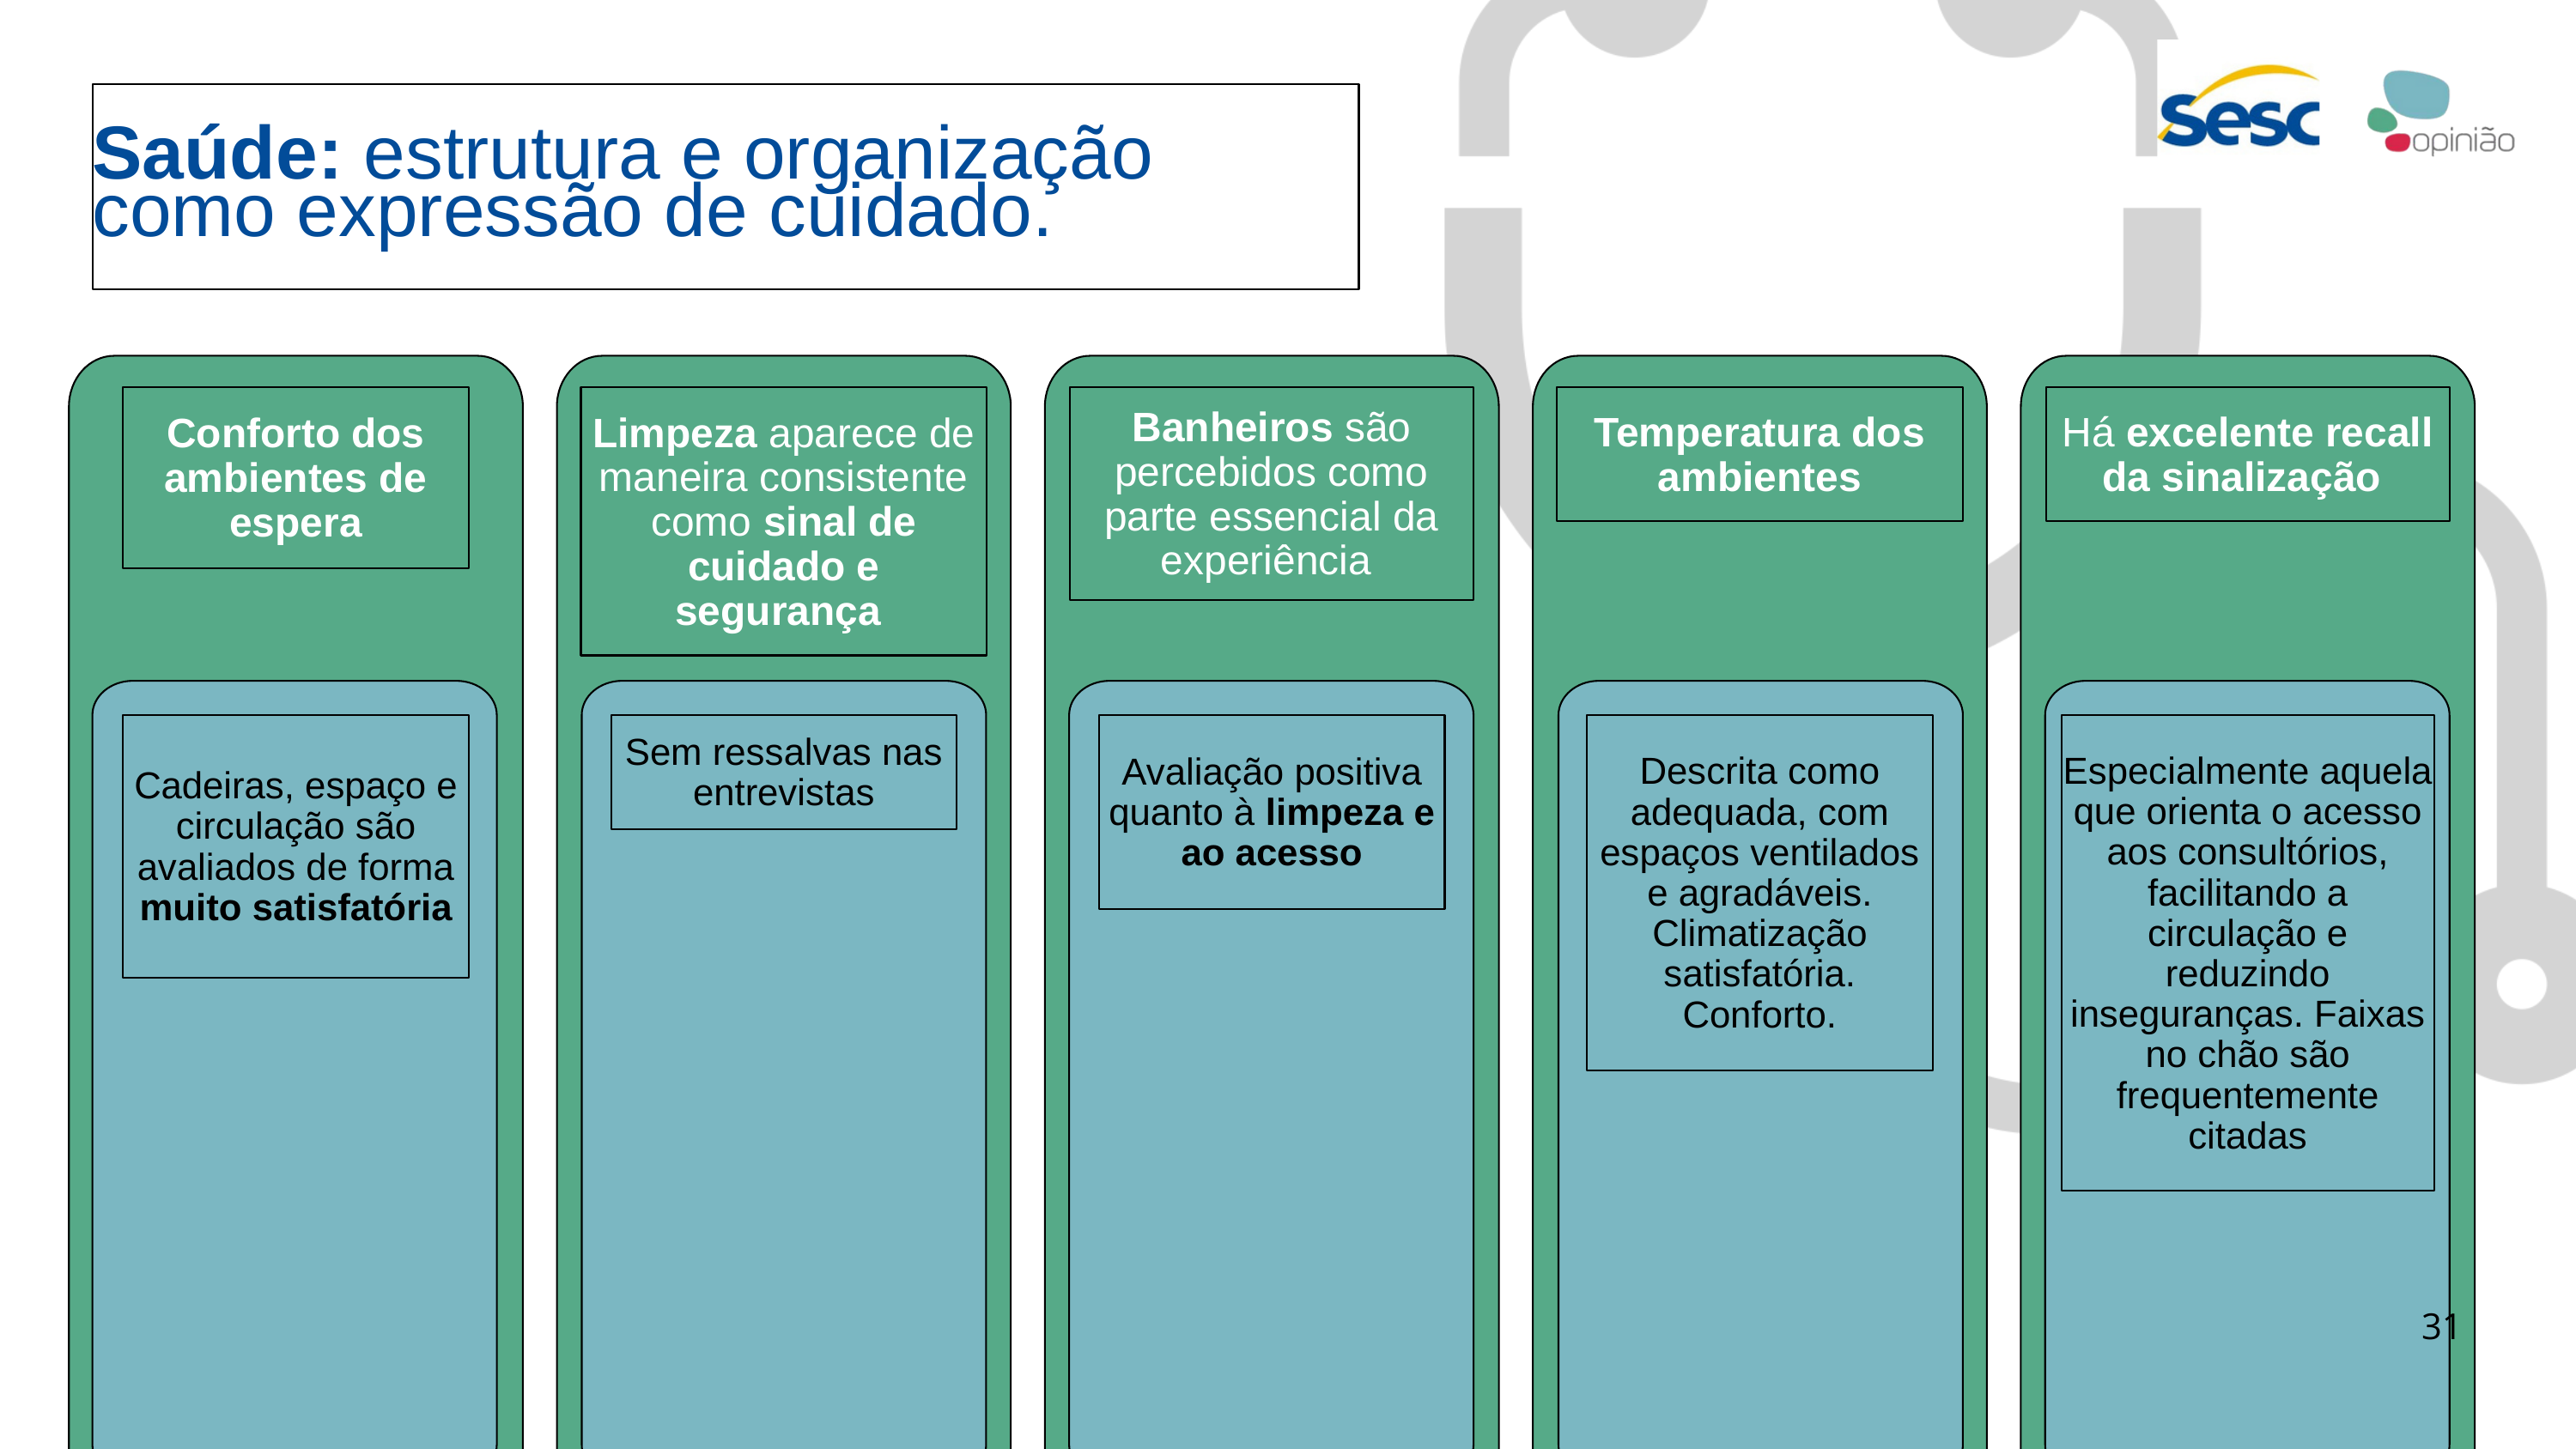

Saúde: estrutura e organização como expressão de cuidado.

Conforto dos ambientes de espera

Limpeza aparece de maneira consistente como sinal de cuidado e segurança

Banheiros são percebidos como parte essencial da experiência

Temperatura dos ambientes

Há excelente recall da sinalização

Cadeiras, espaço e circulação são avaliados de forma muito satisfatória

Sem ressalvas nas entrevistas

Avaliação positiva quanto à limpeza e ao acesso

Descrita como adequada, com espaços ventilados e agradáveis.
Climatização satisfatória. Conforto.

Especialmente aquela que orienta o acesso aos consultórios, facilitando a circulação e reduzindo inseguranças. Faixas no chão são frequentemente citadas
31